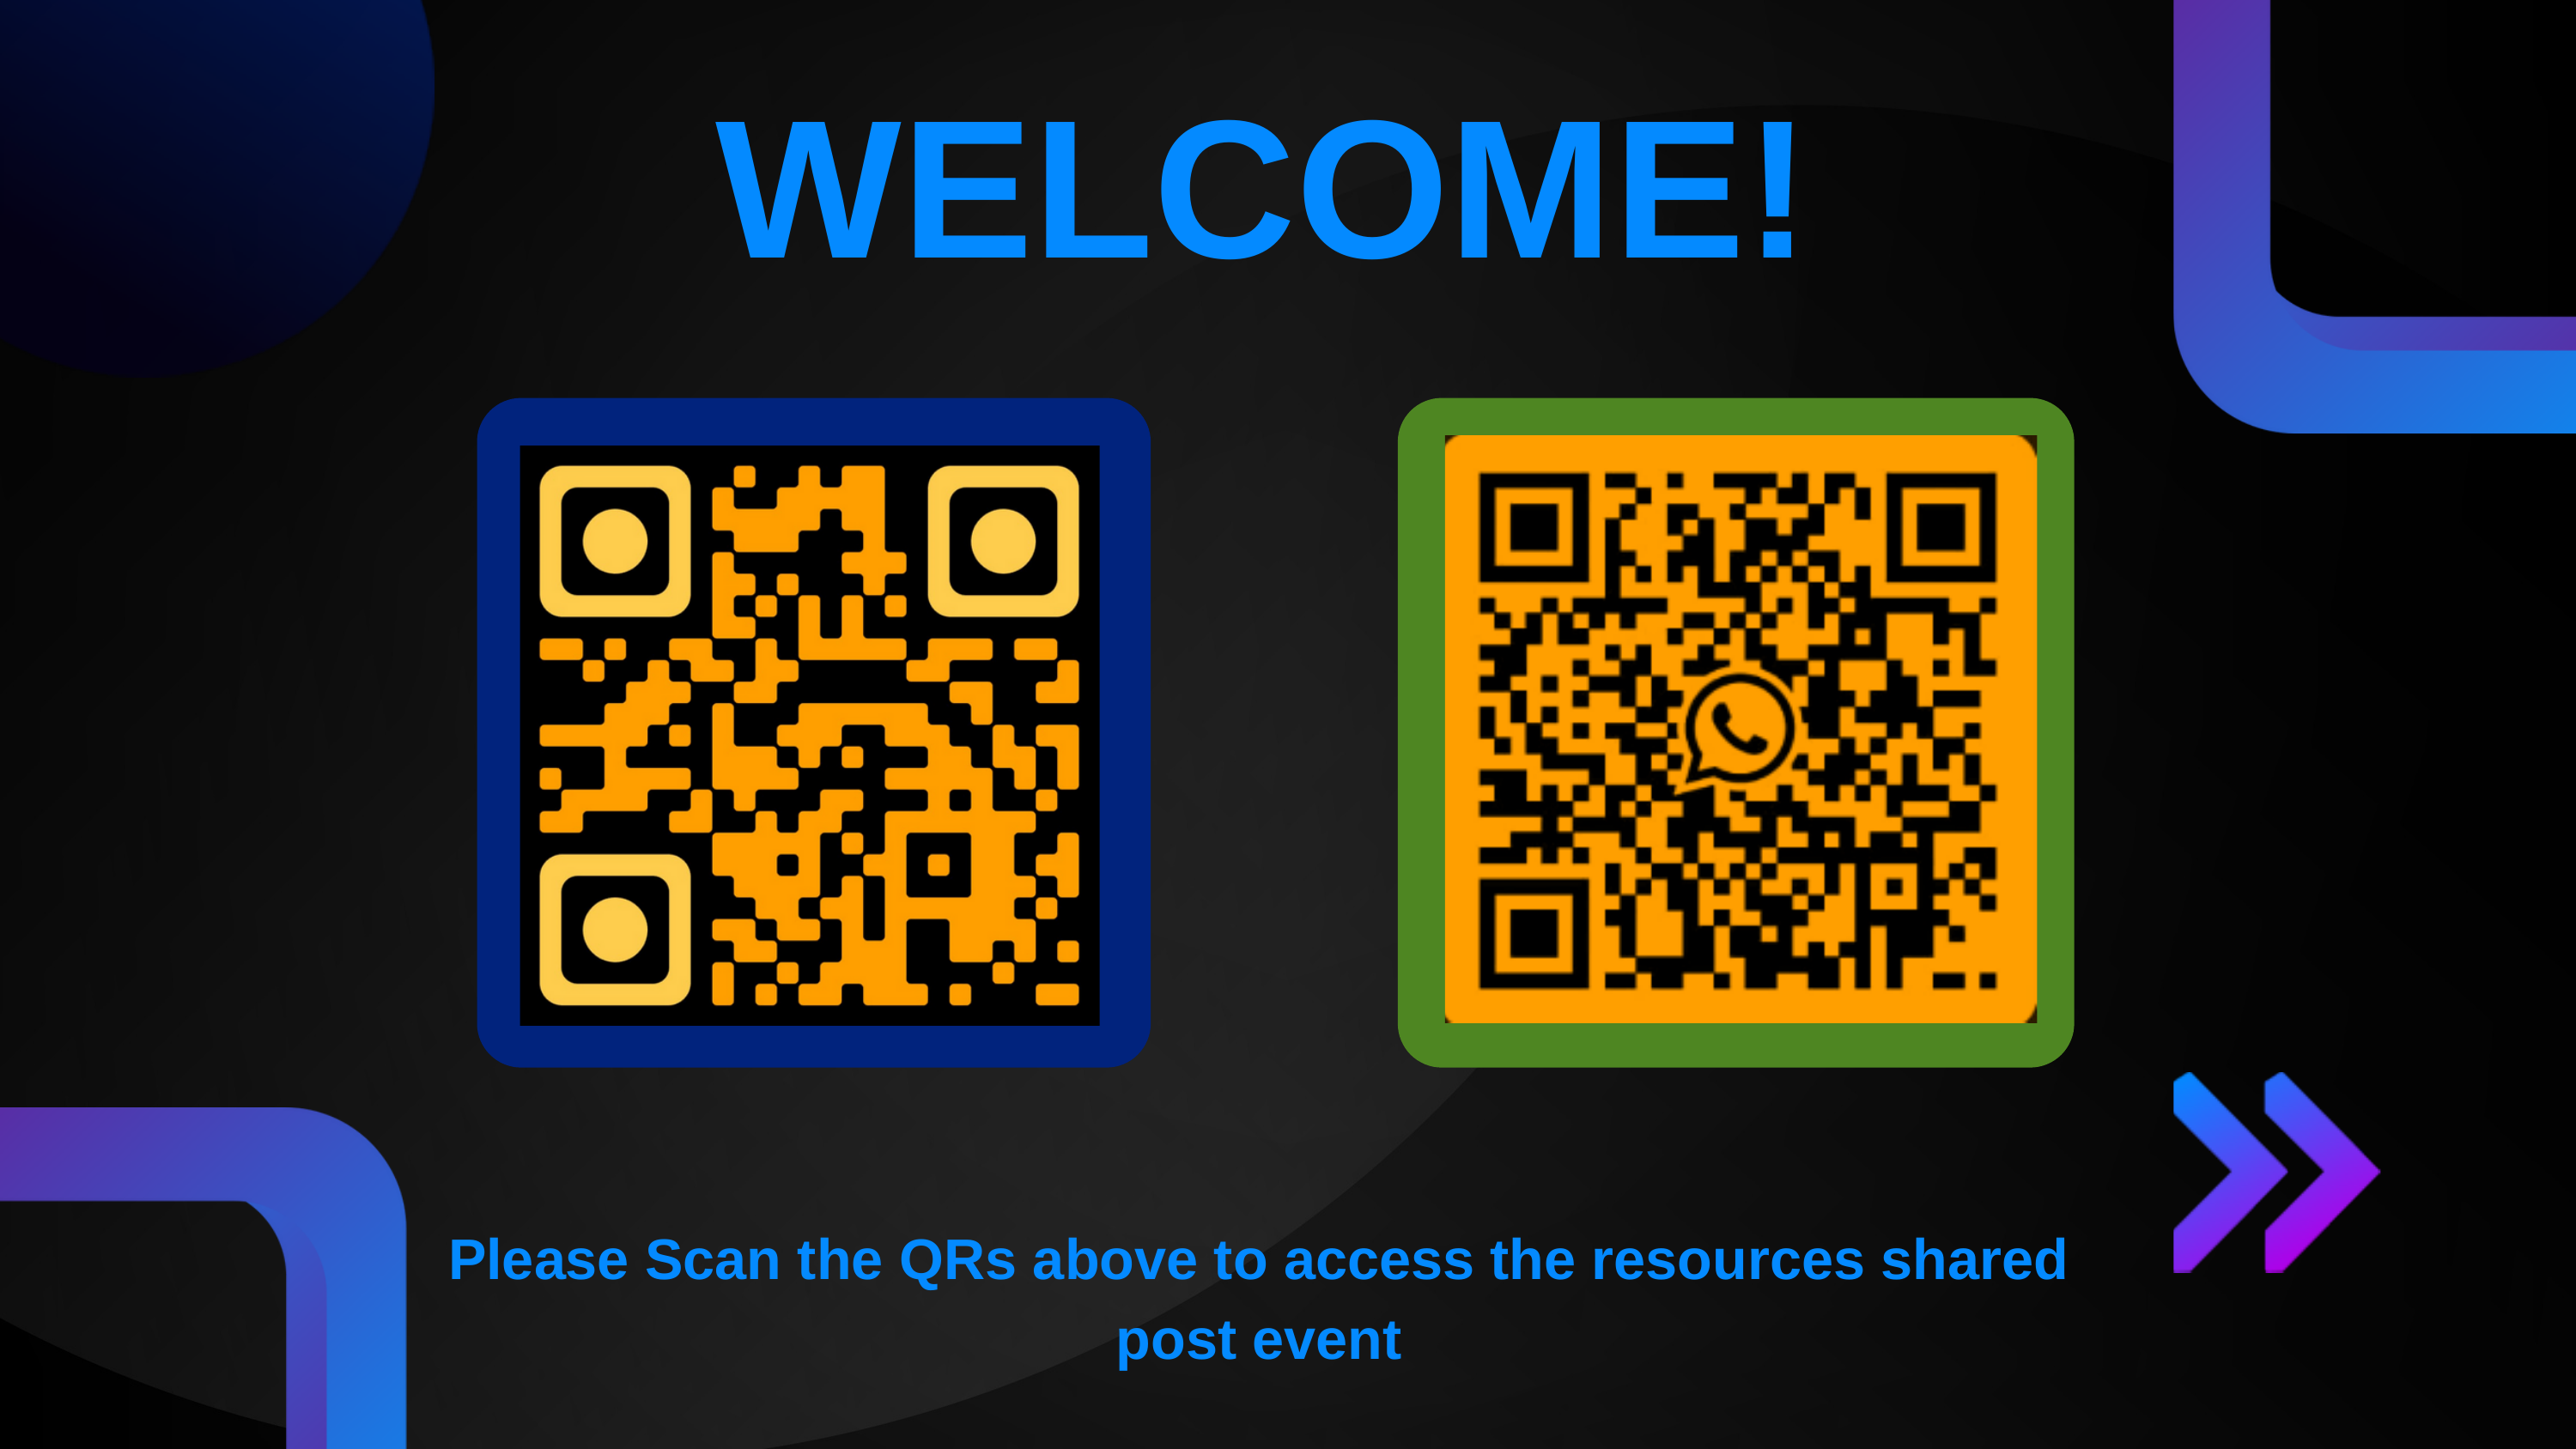

WELCOME!

Please Scan the QRs above to access the resources shared post event